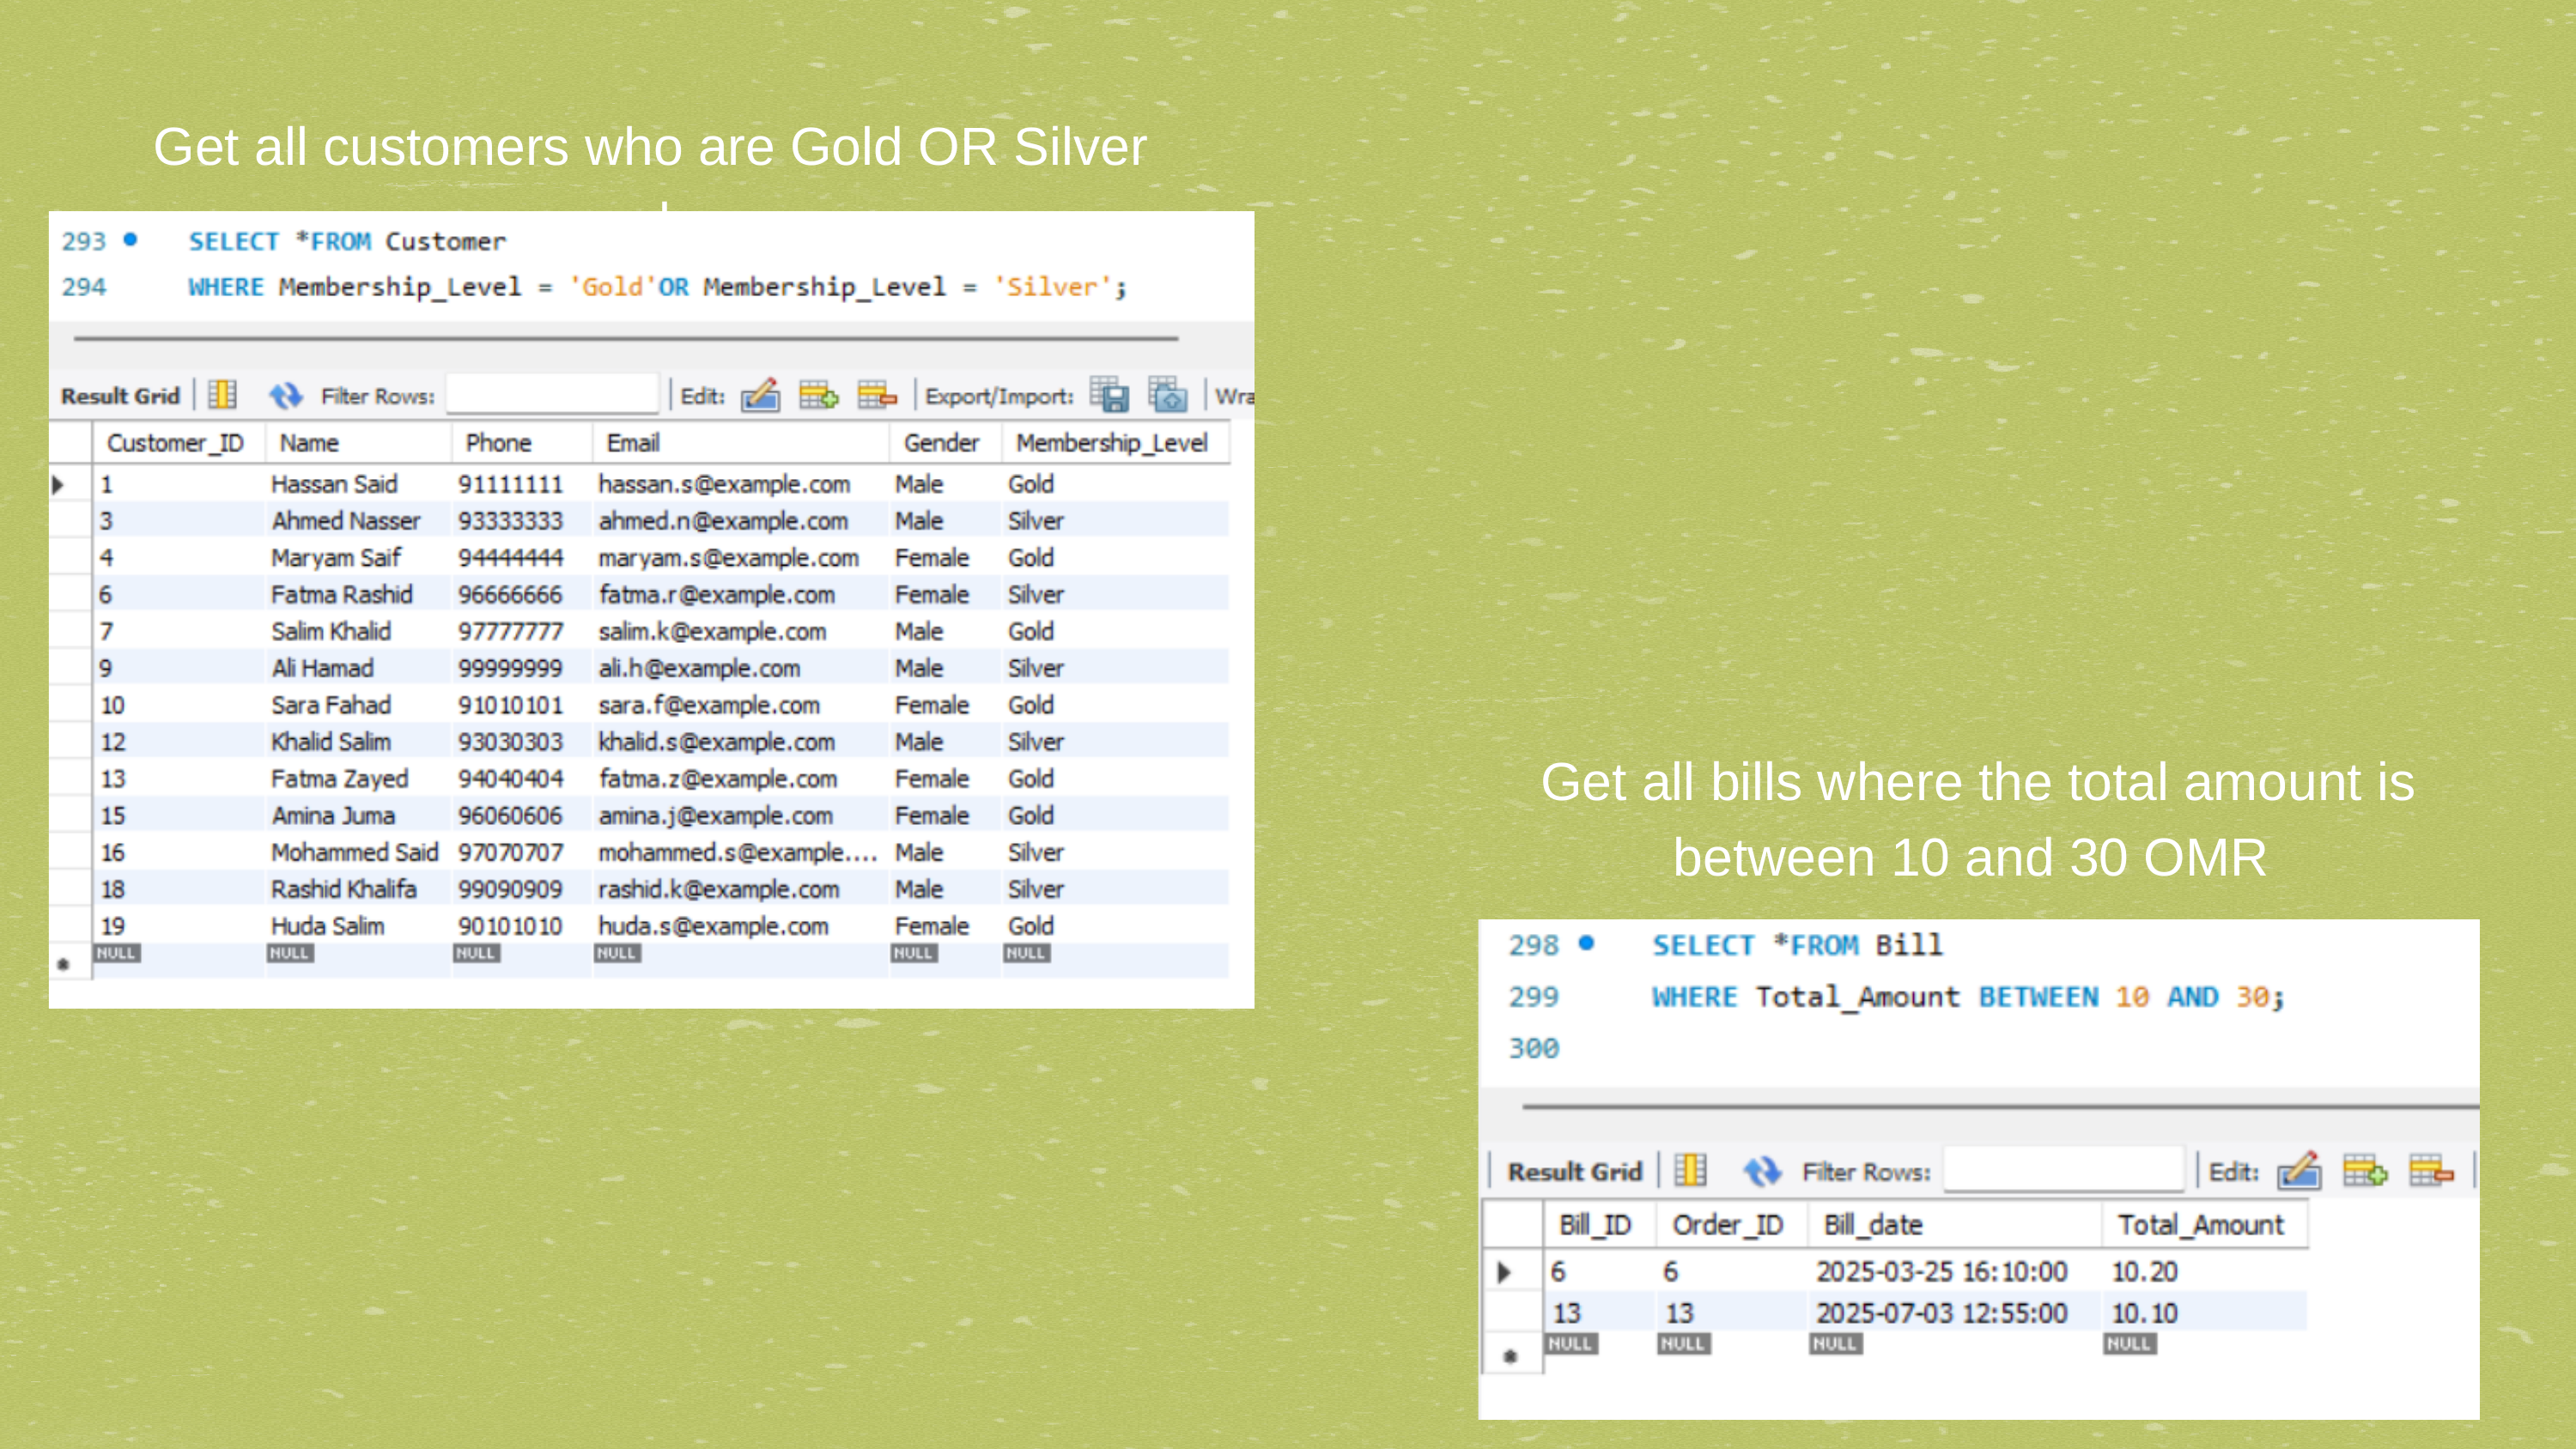

Get all customers who are Gold OR Silver members

Get all bills where the total amount is between 10 and 30 OMR